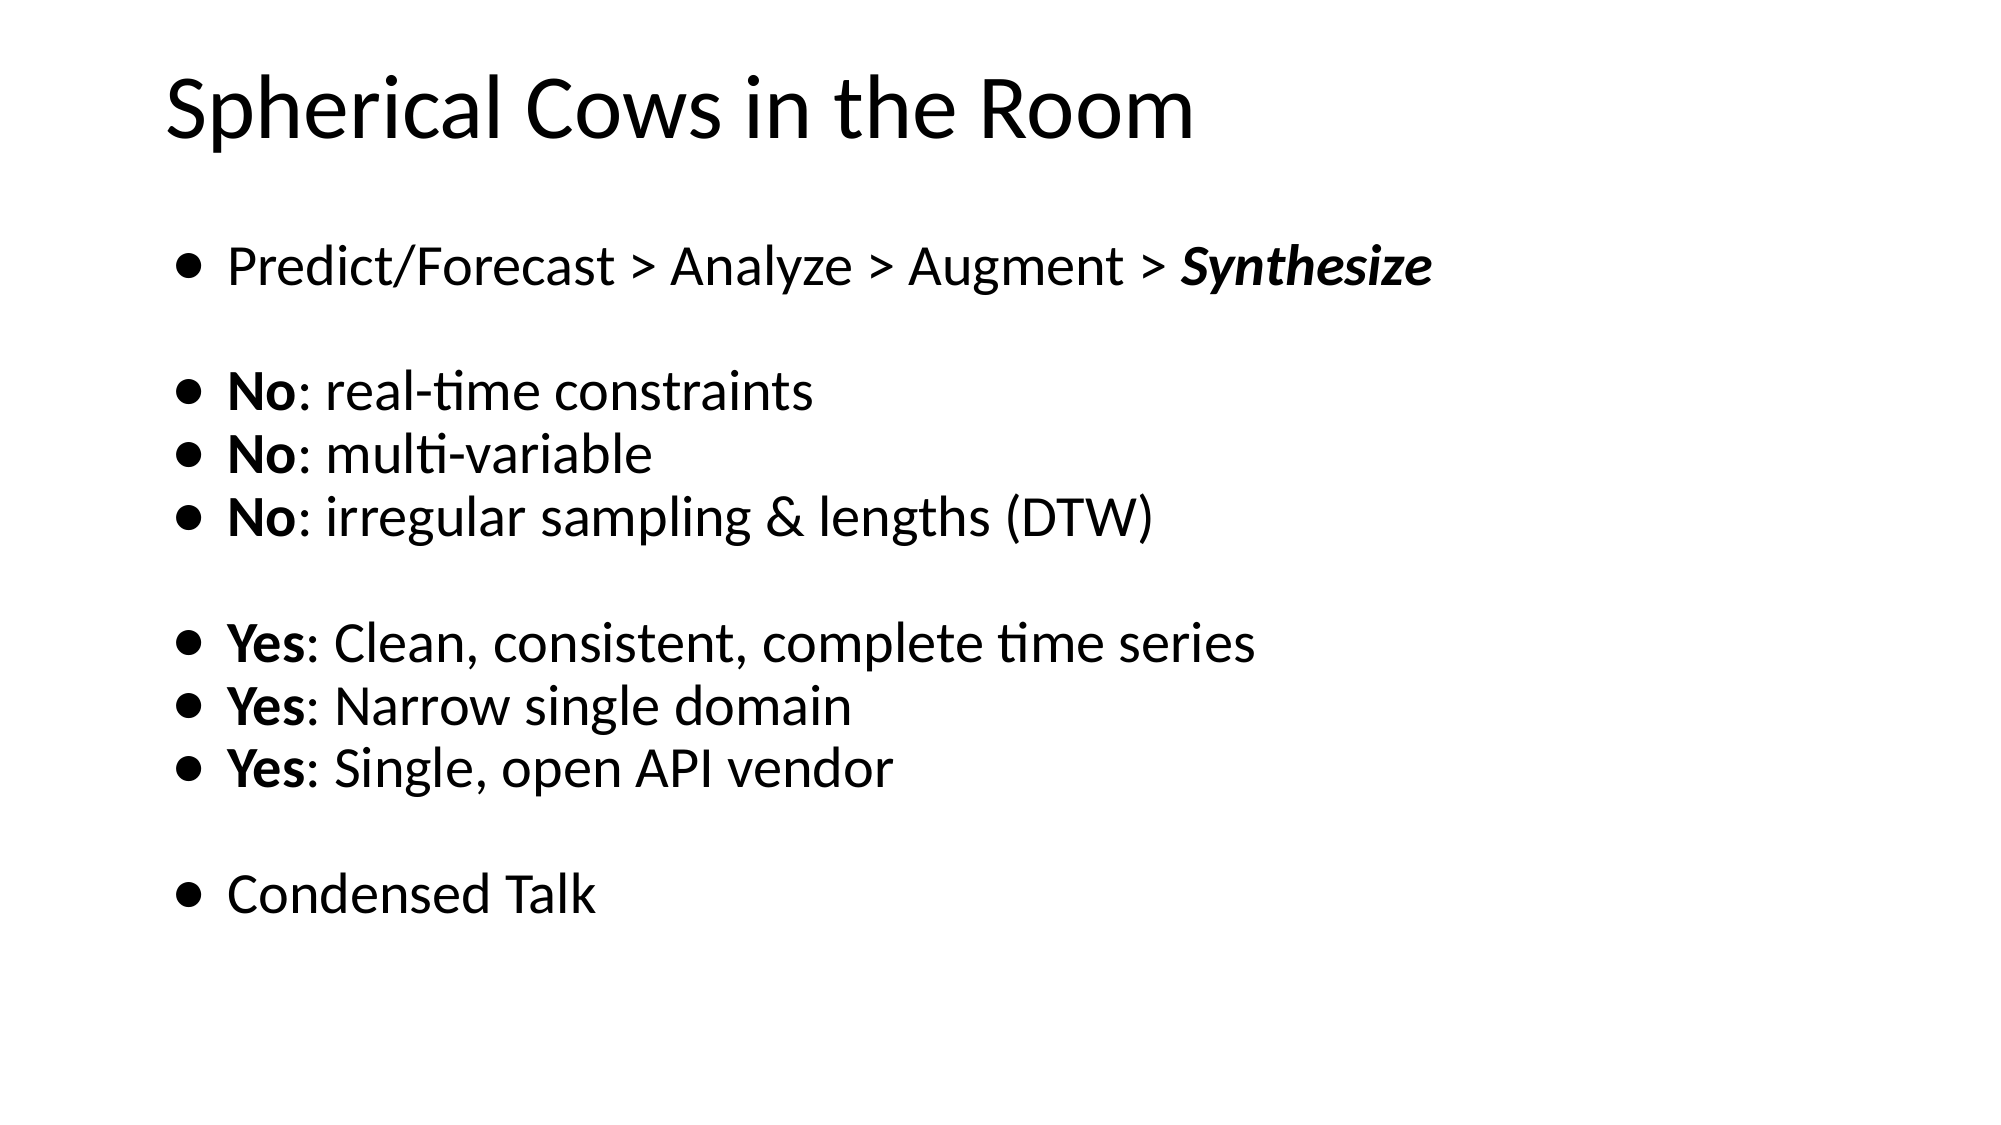

# Spherical Cows in the Room
Predict/Forecast > Analyze > Augment > Synthesize

No: real-time constraints
No: multi-variable
No: irregular sampling & lengths (DTW)

Yes: Clean, consistent, complete time series
Yes: Narrow single domain
Yes: Single, open API vendor

Condensed Talk